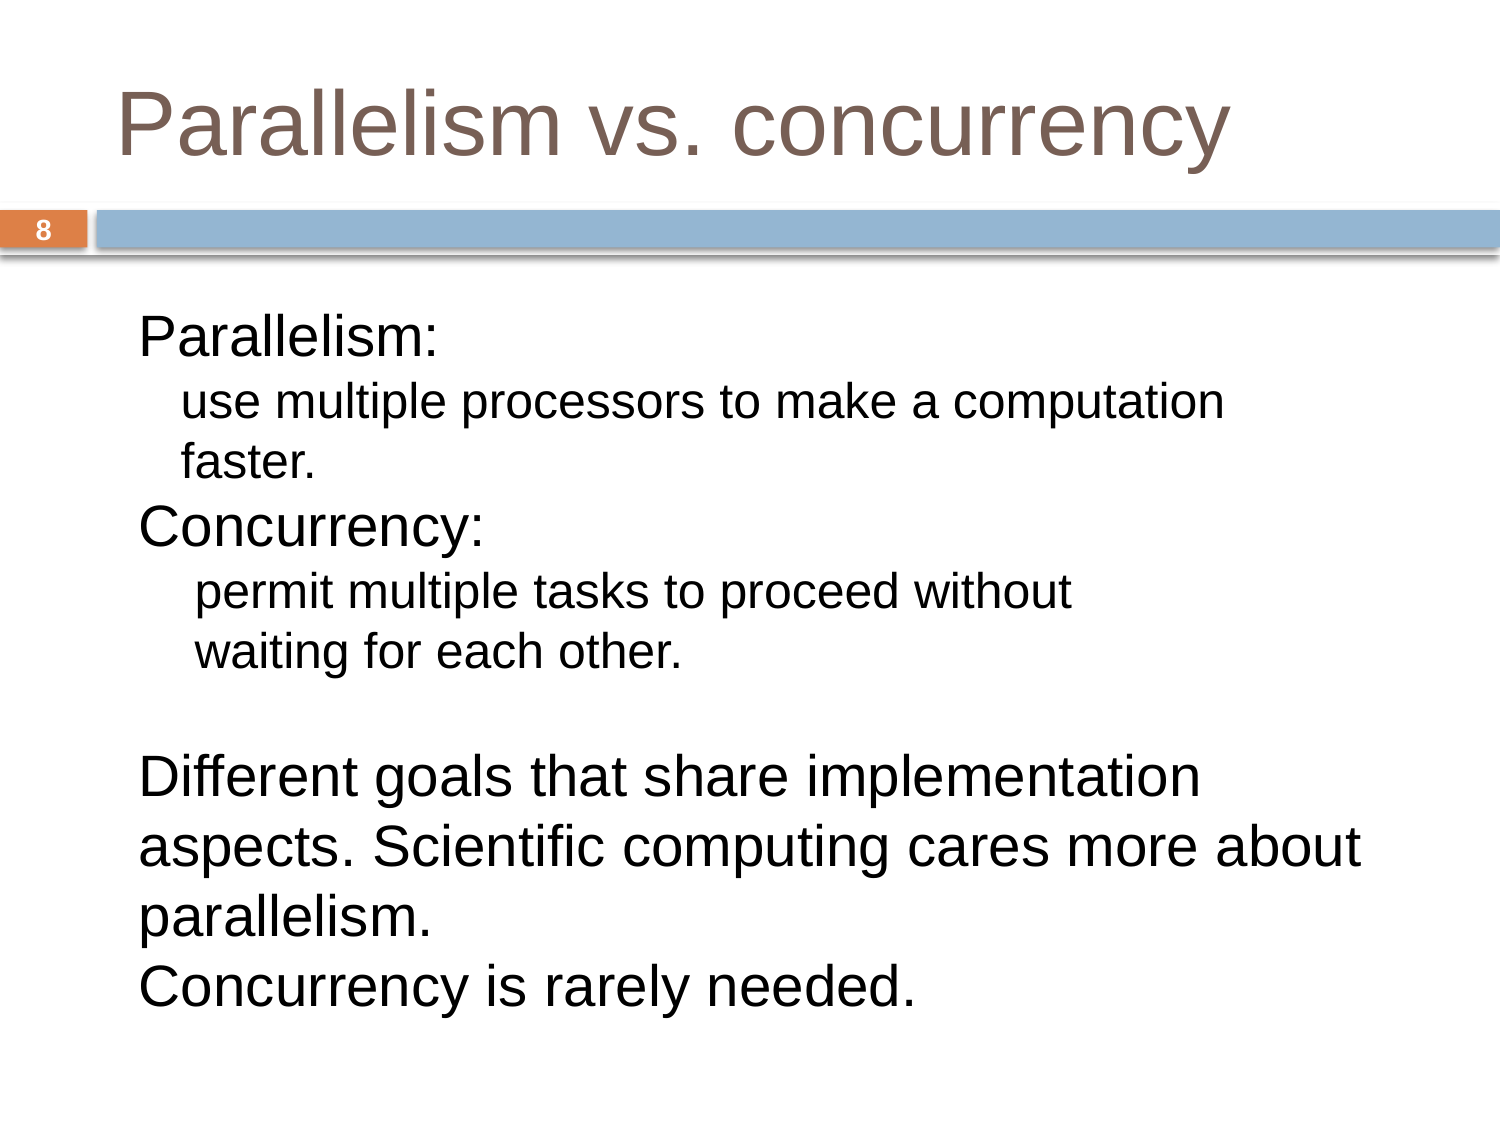

# Parallelism vs. concurrency
8
Parallelism:
   use multiple processors to make a computation
   faster.
Concurrency:
    permit multiple tasks to proceed without
    waiting for each other.

Different goals that share implementation aspects. Scientific computing cares more about parallelism.
Concurrency is rarely needed.